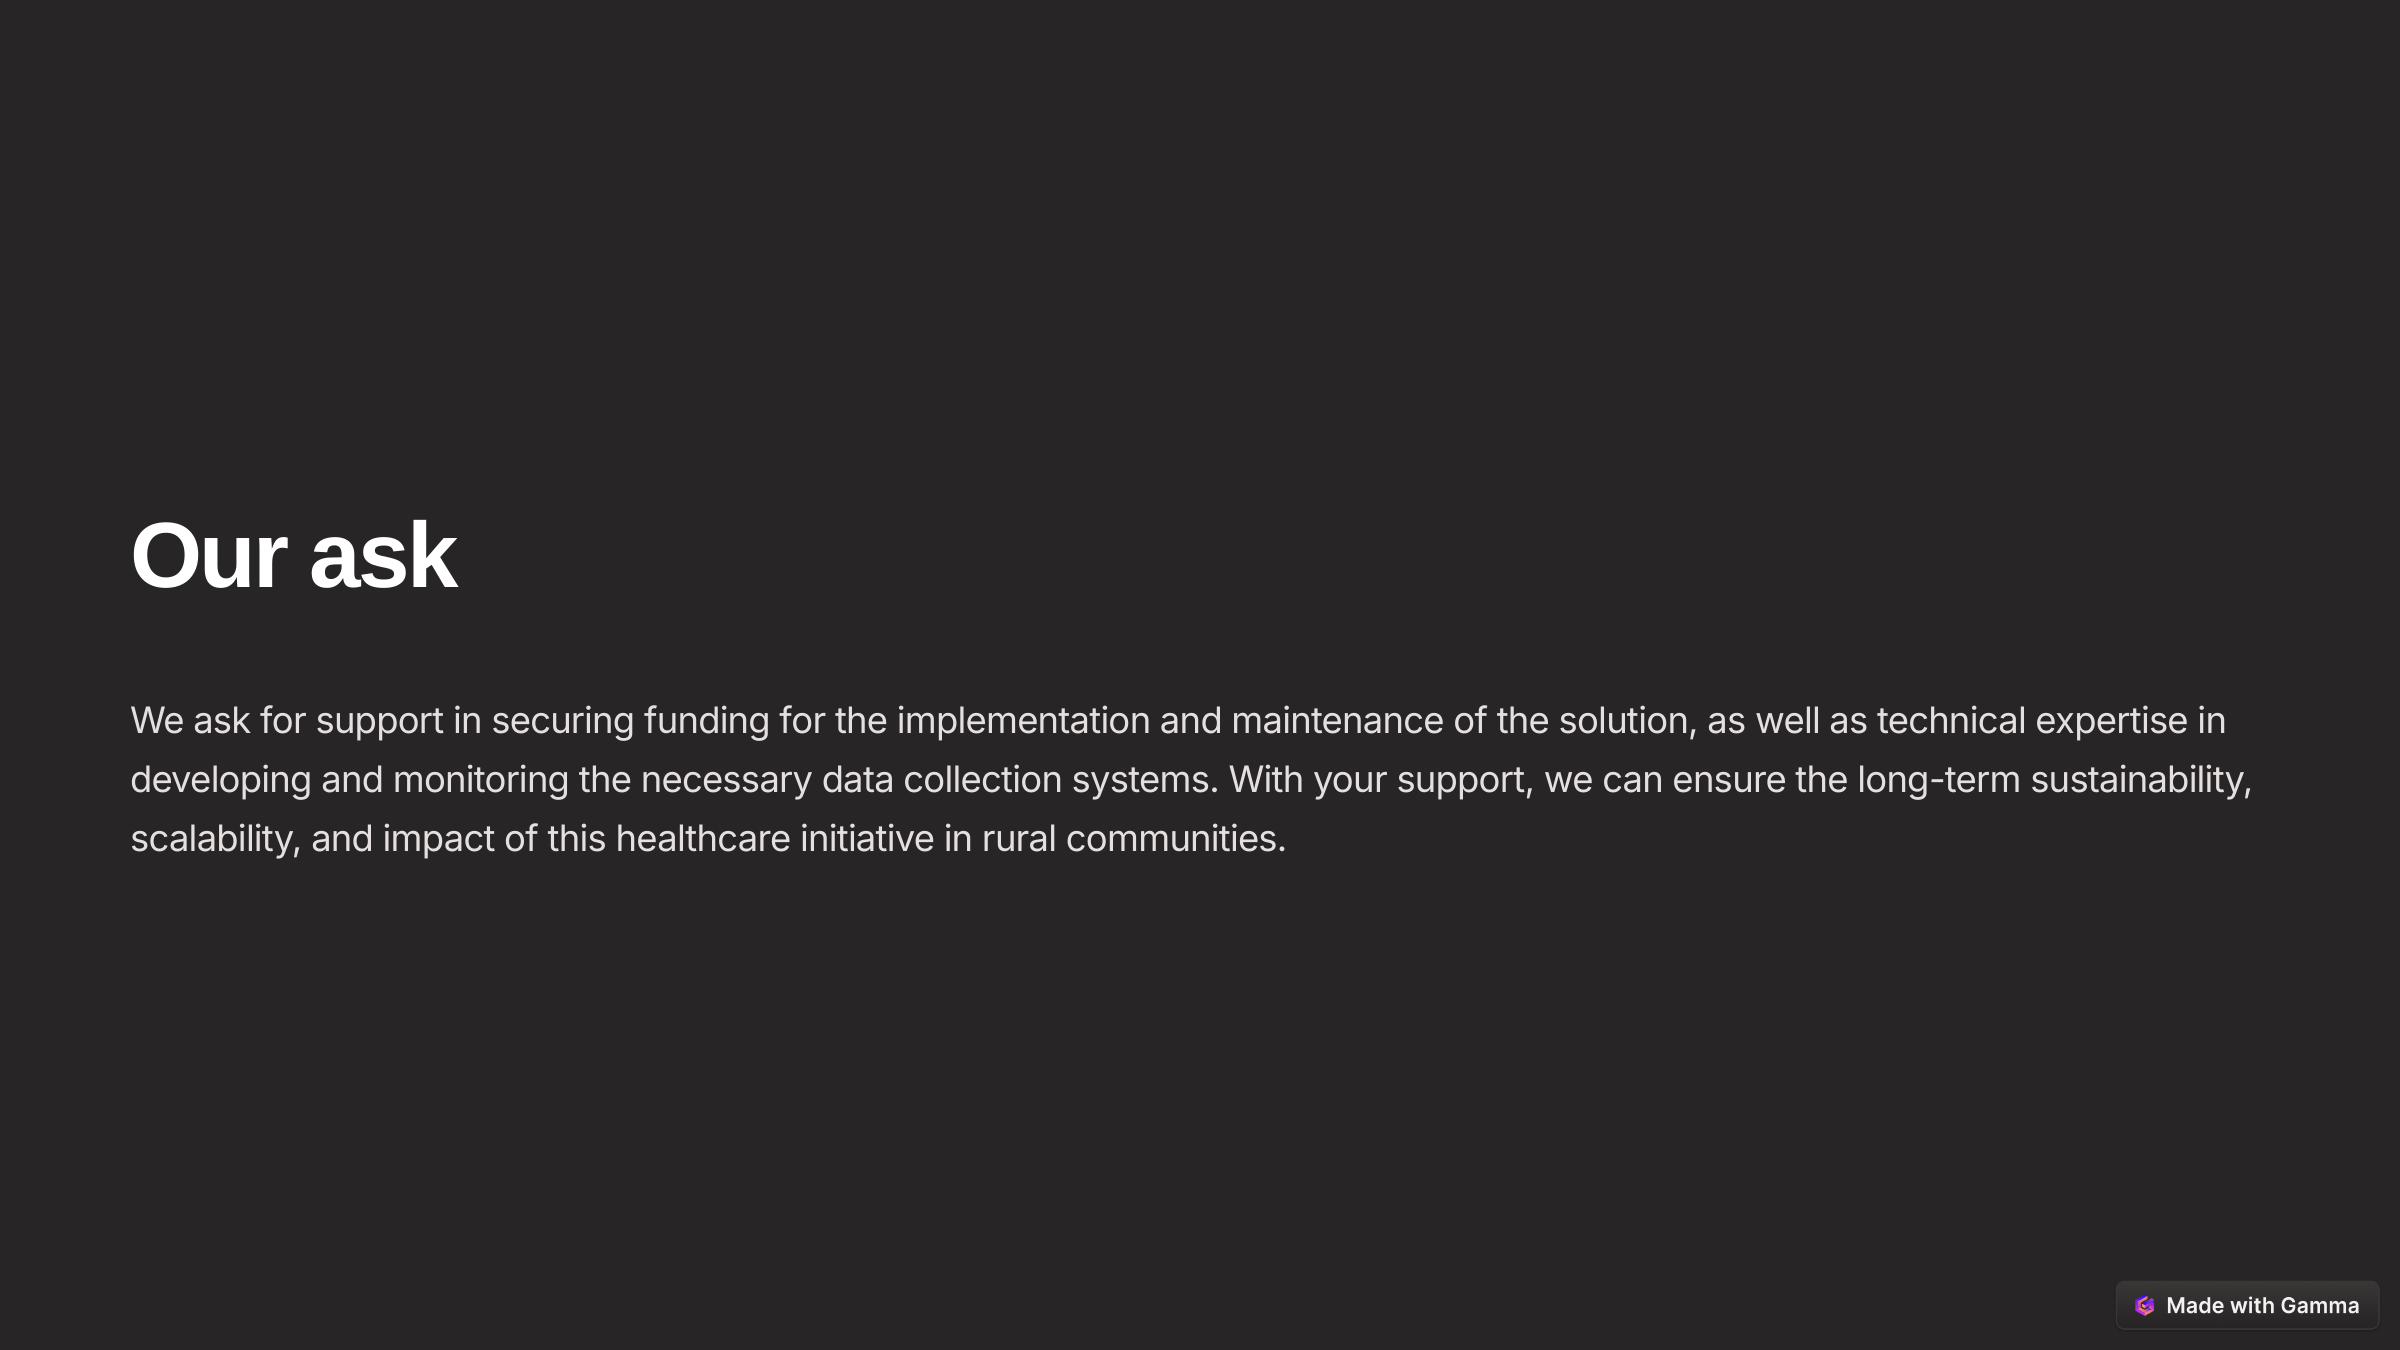

Our ask
We ask for support in securing funding for the implementation and maintenance of the solution, as well as technical expertise in developing and monitoring the necessary data collection systems. With your support, we can ensure the long-term sustainability, scalability, and impact of this healthcare initiative in rural communities.